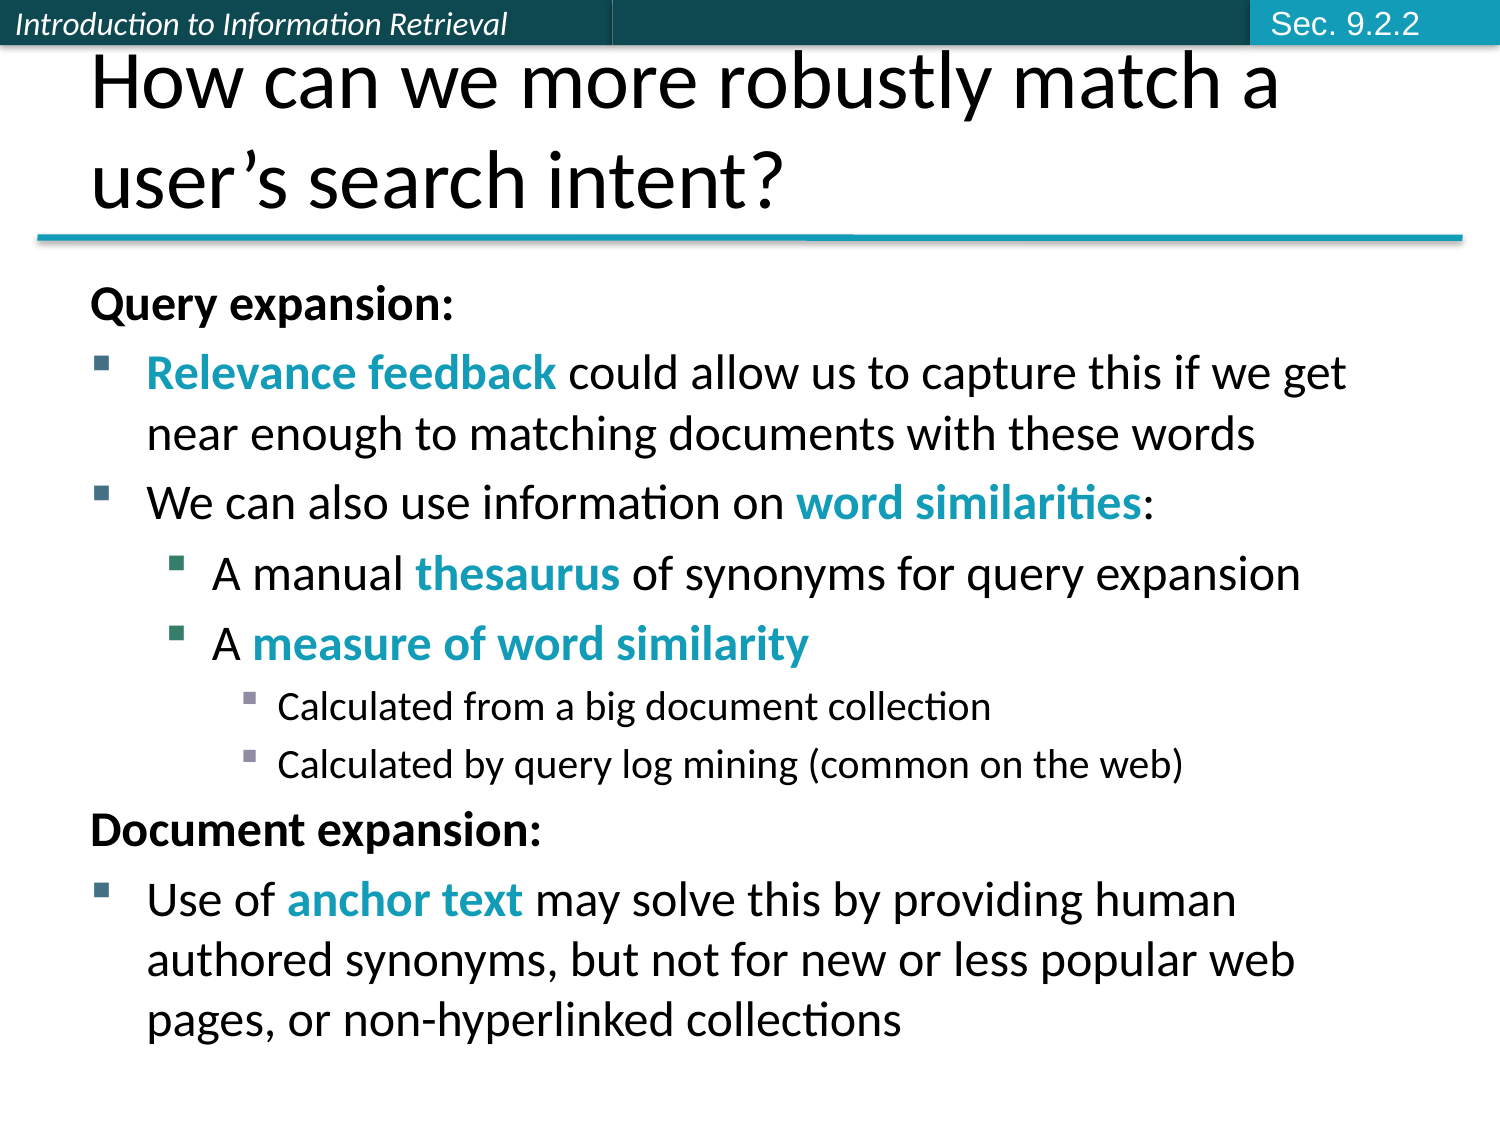

Sec. 9.2.2
# How can we more robustly match a user’s search intent?
Query expansion:
Relevance feedback could allow us to capture this if we get near enough to matching documents with these words
We can also use information on word similarities:
A manual thesaurus of synonyms for query expansion
A measure of word similarity
Calculated from a big document collection
Calculated by query log mining (common on the web)
Document expansion:
Use of anchor text may solve this by providing human authored synonyms, but not for new or less popular web pages, or non-hyperlinked collections